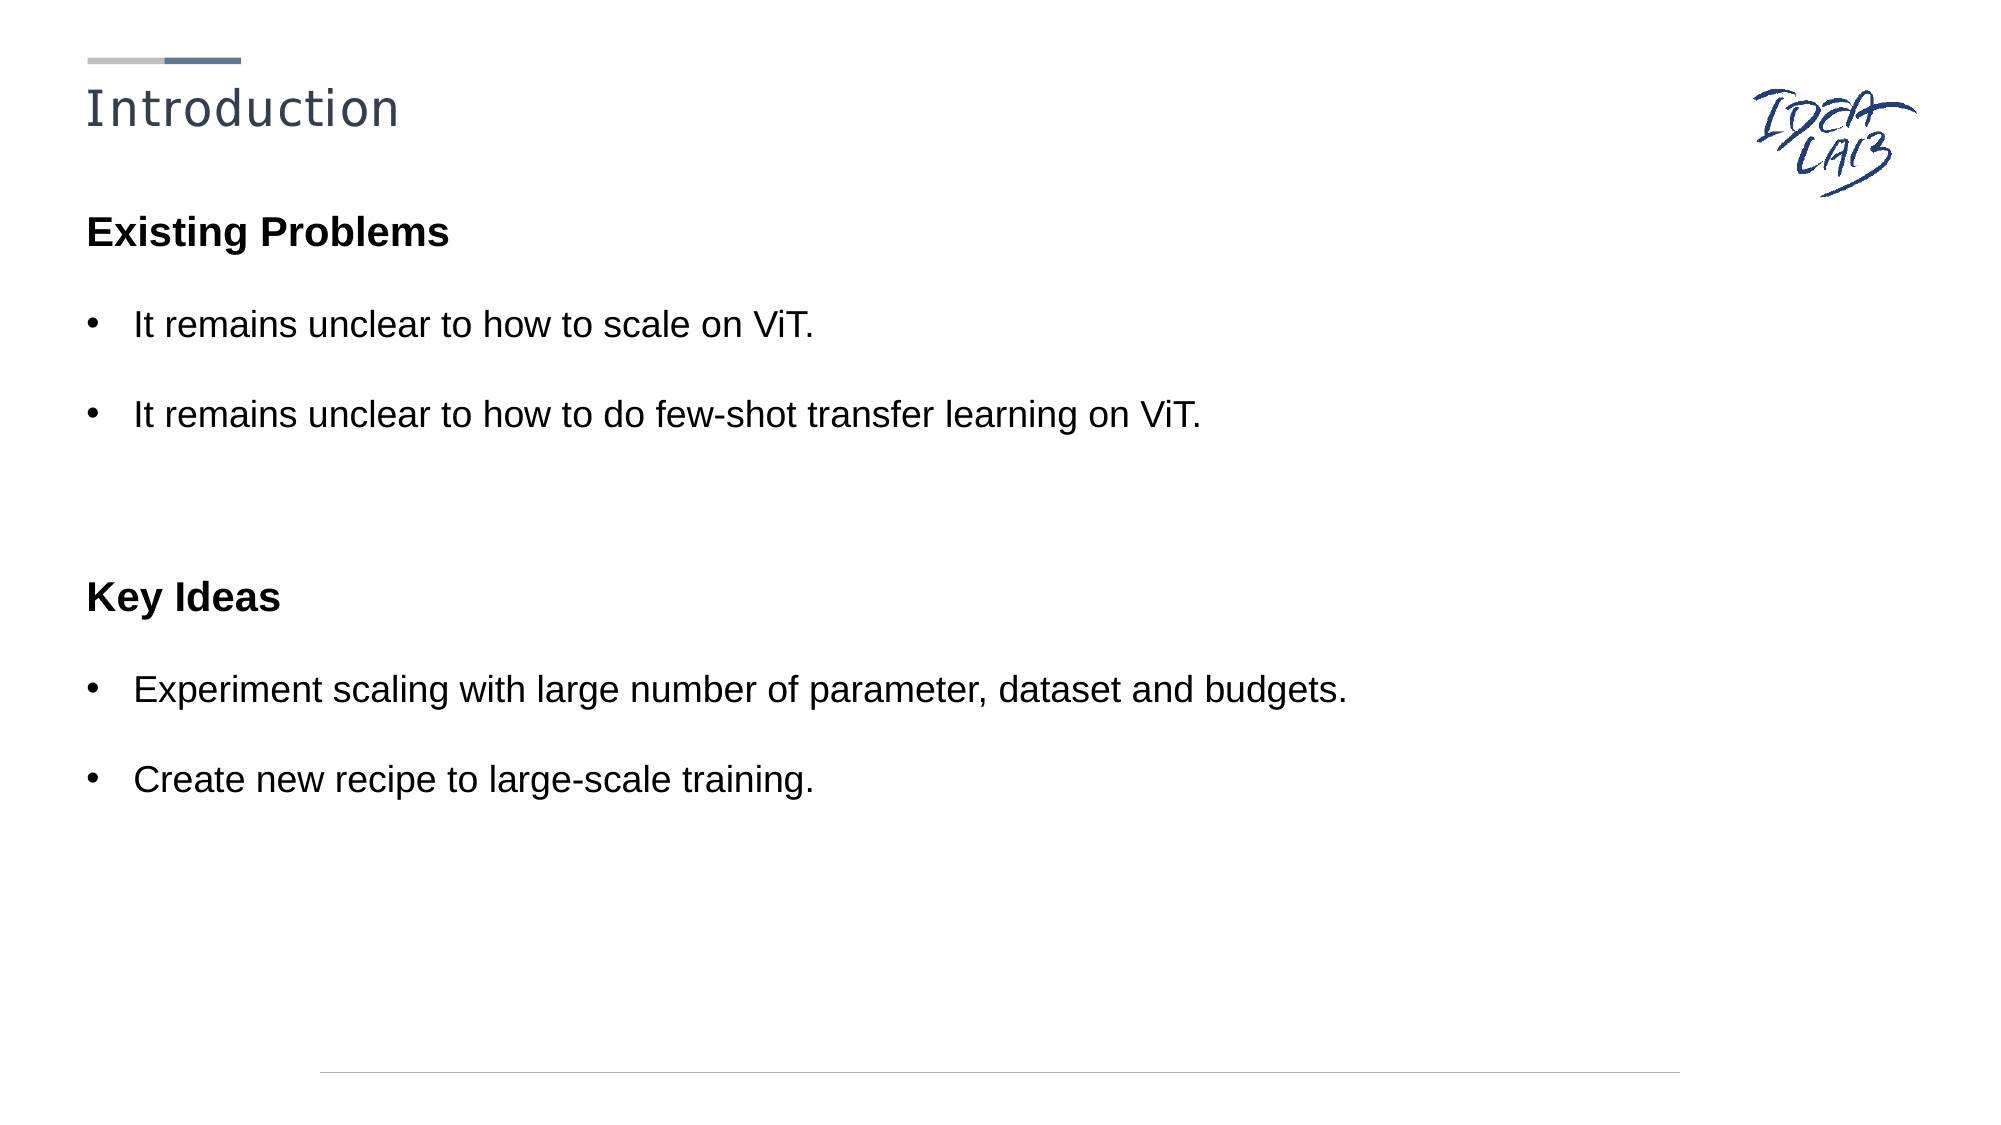

Introduction
Existing Problems

It remains unclear to how to scale on ViT.

It remains unclear to how to do few-shot transfer learning on ViT.

Key Ideas

Experiment scaling with large number of parameter, dataset and budgets.

Create new recipe to large-scale training.